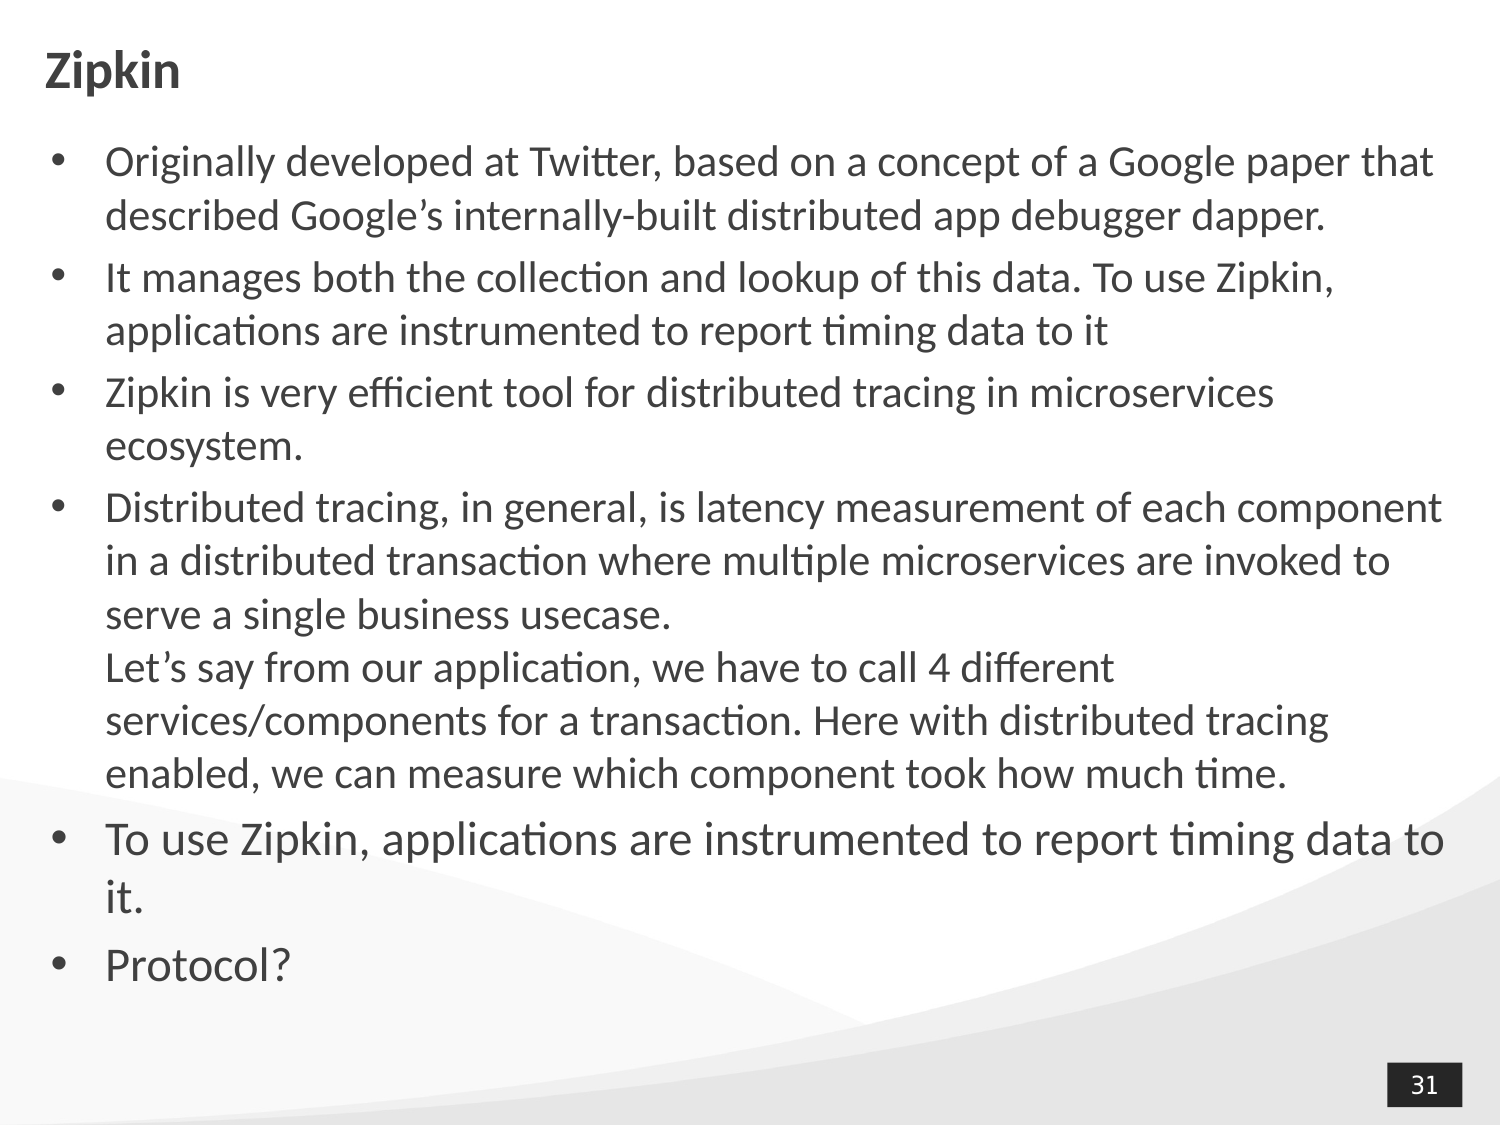

# Zipkin
Originally developed at Twitter, based on a concept of a Google paper that described Google’s internally-built distributed app debugger dapper.
It manages both the collection and lookup of this data. To use Zipkin, applications are instrumented to report timing data to it
Zipkin is very efficient tool for distributed tracing in microservices ecosystem.
Distributed tracing, in general, is latency measurement of each component in a distributed transaction where multiple microservices are invoked to serve a single business usecase.
Let’s say from our application, we have to call 4 different services/components for a transaction. Here with distributed tracing enabled, we can measure which component took how much time.
To use Zipkin, applications are instrumented to report timing data to it.
Protocol?